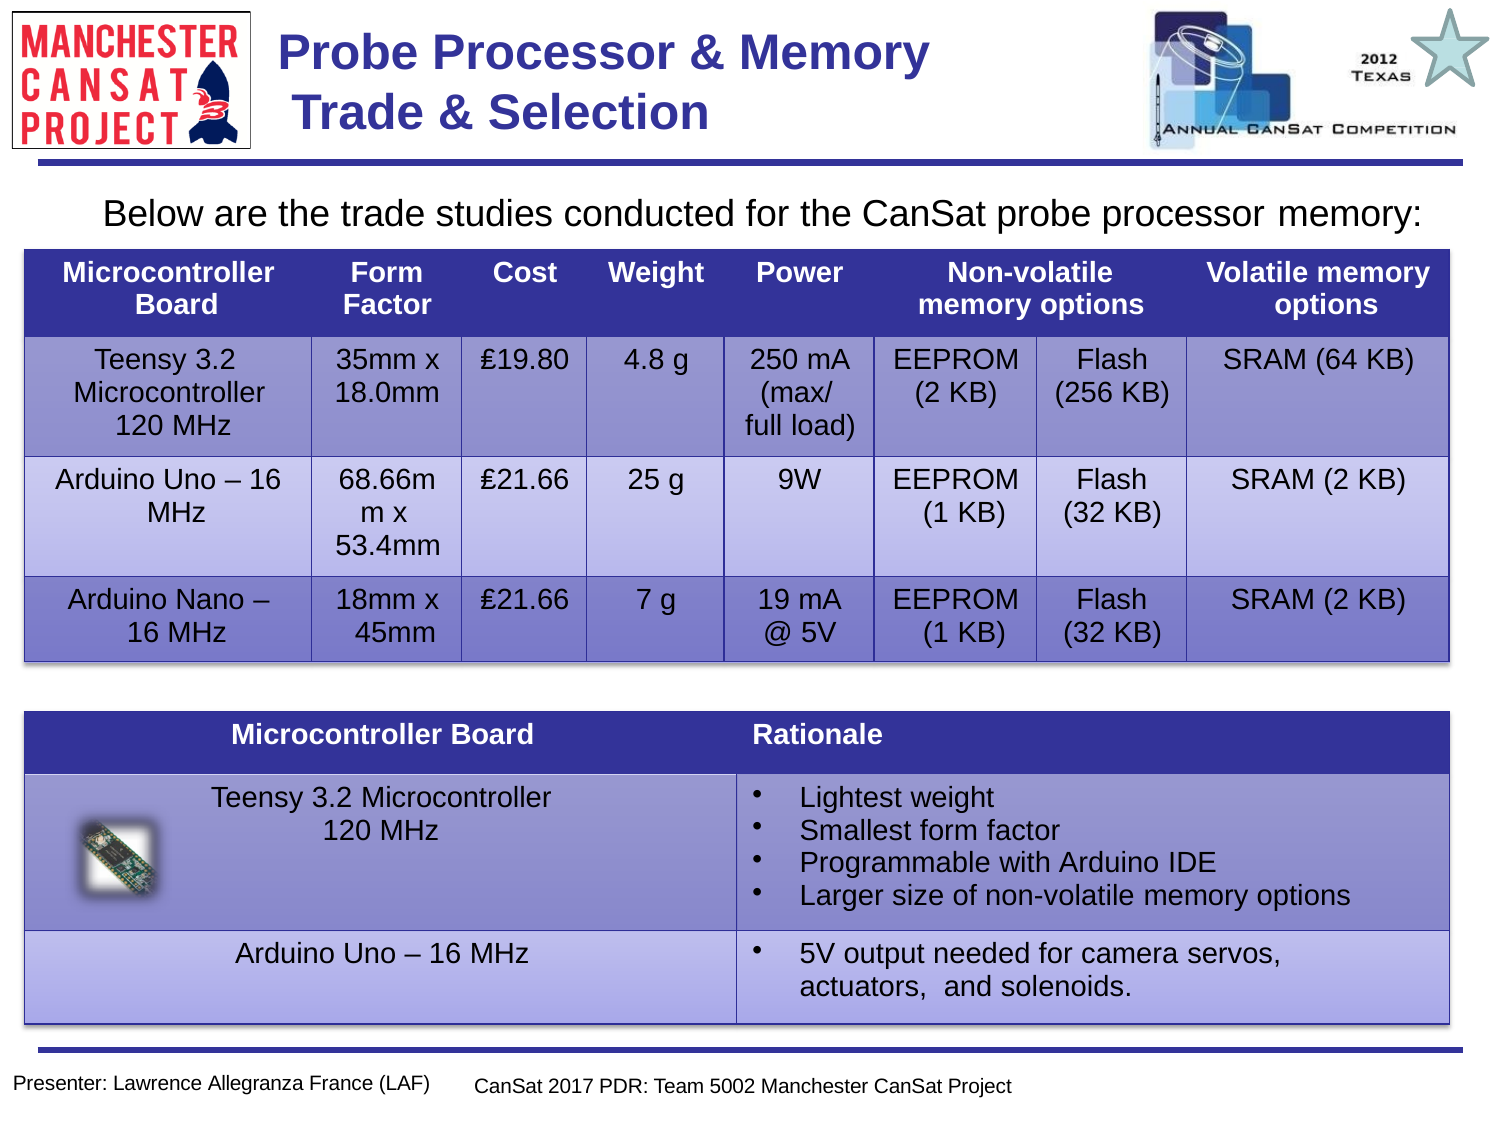

# Probe Processor & Memory  Trade & Selection

Team Logo
Here
(If You Want)

Below are the trade studies conducted for the CanSat probe processor memory:

| Microcontroller Board | Form Factor | Cost | Weight | Power | Non-volatile memory options |  | Volatile memory options |
| --- | --- | --- | --- | --- | --- | --- | --- |
| Teensy 3.2 Microcontroller 120 MHz | 35mm x 18.0mm | ₤19.80 | 4.8 g | 250 mA (max/ full load) | EEPROM (2 KB) | Flash (256 KB) | SRAM (64 KB) |
| Arduino Uno – 16 MHz | 68.66m m x 53.4mm | ₤21.66 | 25 g | 9W | EEPROM (1 KB) | Flash (32 KB) | SRAM (2 KB) |
| Arduino Nano – 16 MHz | 18mm x 45mm | ₤21.66 | 7 g | 19 mA @ 5V | EEPROM (1 KB) | Flash (32 KB) | SRAM (2 KB) |

| Microcontroller Board | Rationale |
| --- | --- |
| Teensy 3.2 Microcontroller 120 MHz | Lightest weight Smallest form factor Programmable with Arduino IDE Larger size of non-volatile memory options |
| Arduino Uno – 16 MHz | 5V output needed for camera servos, actuators, and solenoids. |

Presenter: Lawrence Allegranza France (LAF)
CanSat 2017 PDR: Team 5002 Manchester CanSat Project